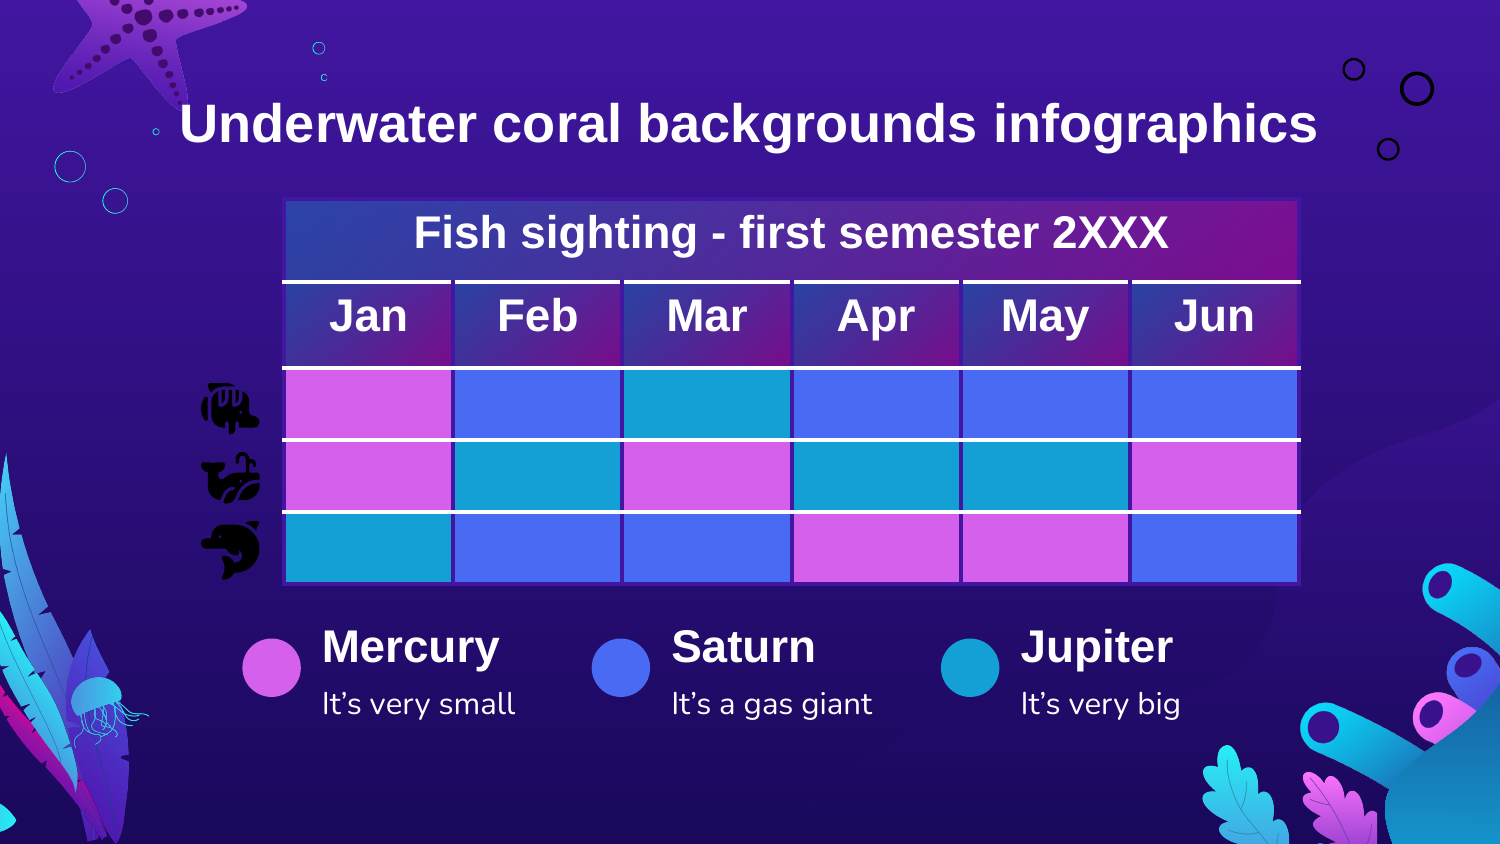

Underwater coral backgrounds infographics
| Fish sighting - first semester 2XXX |  |  |  |  |  |
| --- | --- | --- | --- | --- | --- |
| Jan | Feb | Mar | Apr | May | Jun |
|  |  |  |  |  |  |
|  |  |  |  |  |  |
|  |  |  |  |  |  |

Mercury

It’s very small
Saturn

It’s a gas giant
Jupiter

It’s very big